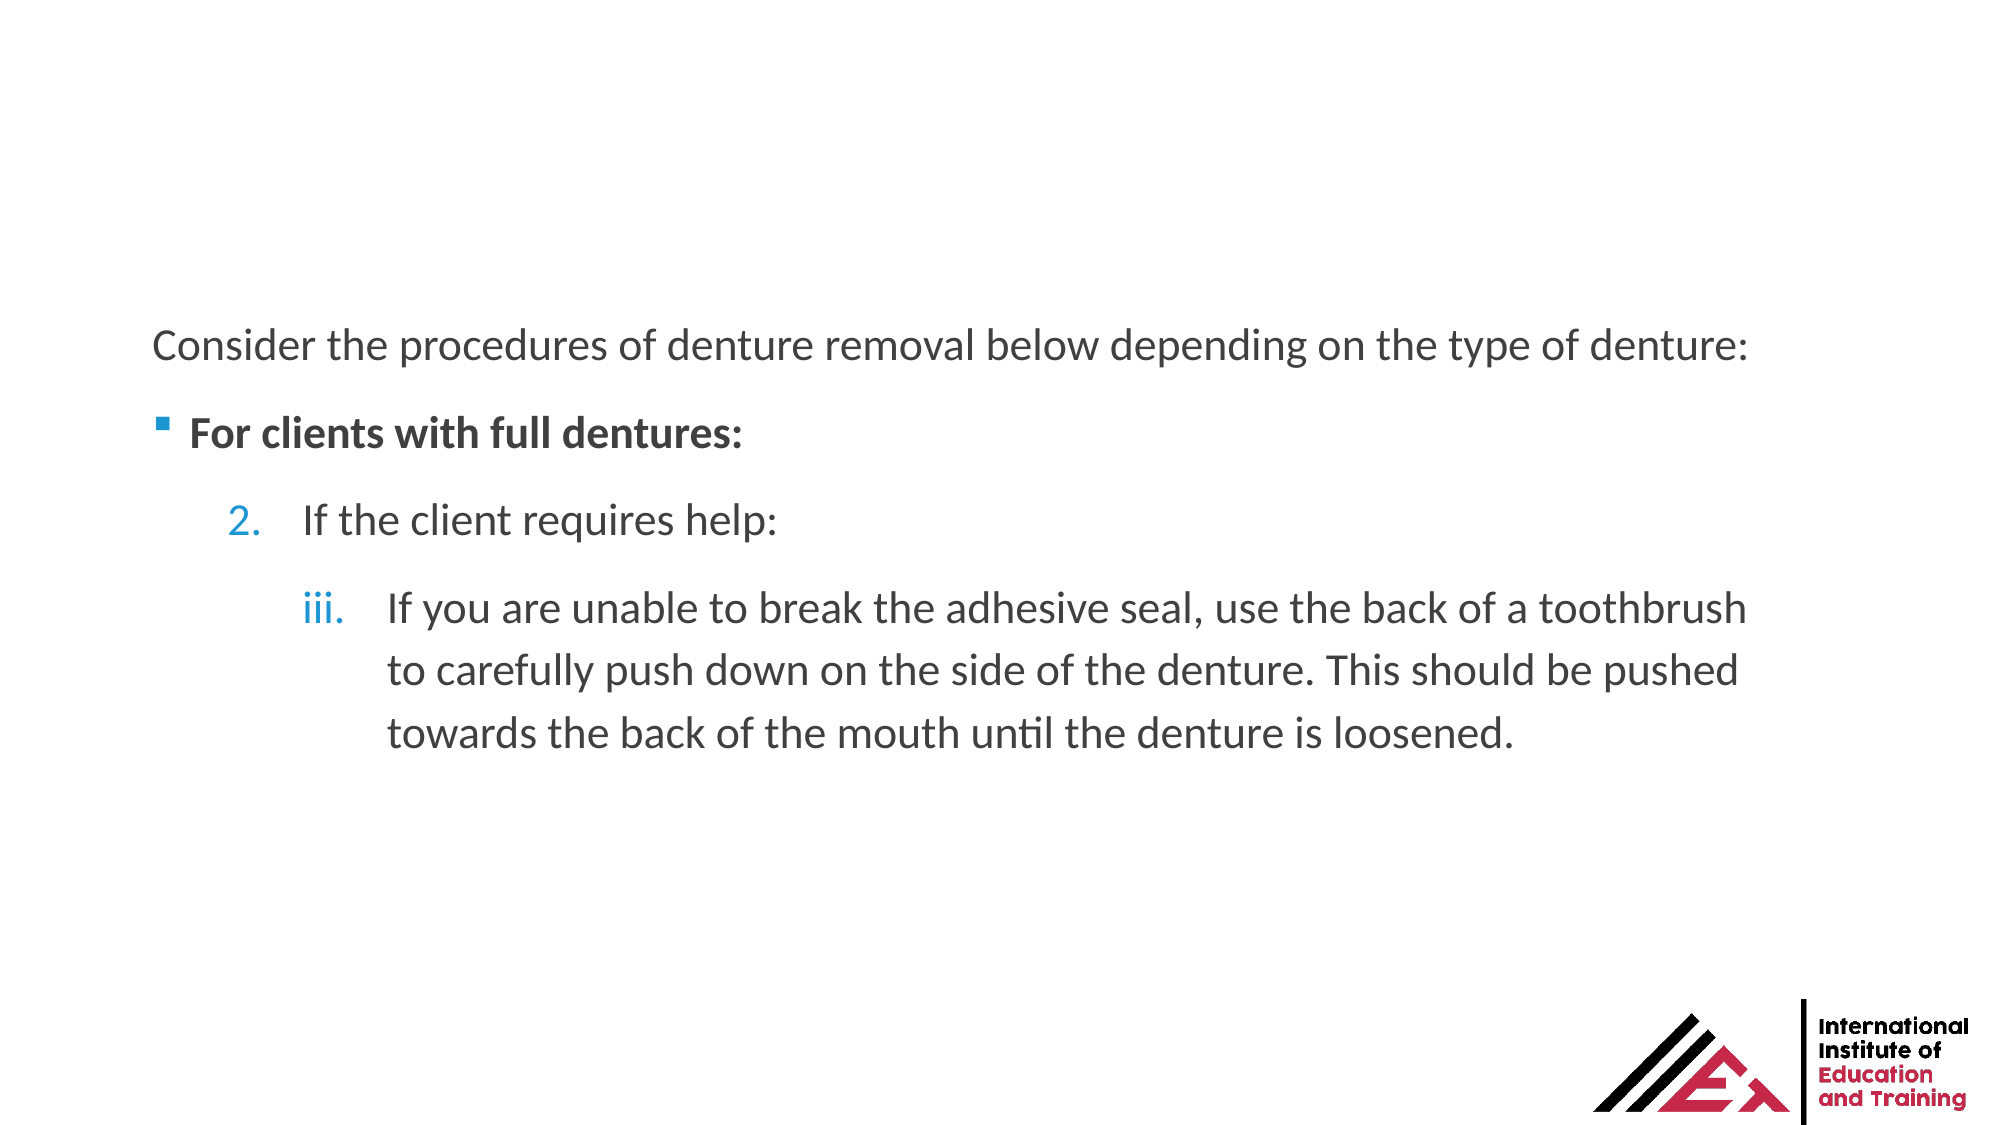

Consider the procedures of denture removal below depending on the type of denture:
For clients with full dentures:
If the client requires help:
If you are unable to break the adhesive seal, use the back of a toothbrush to carefully push down on the side of the denture. This should be pushed towards the back of the mouth until the denture is loosened.